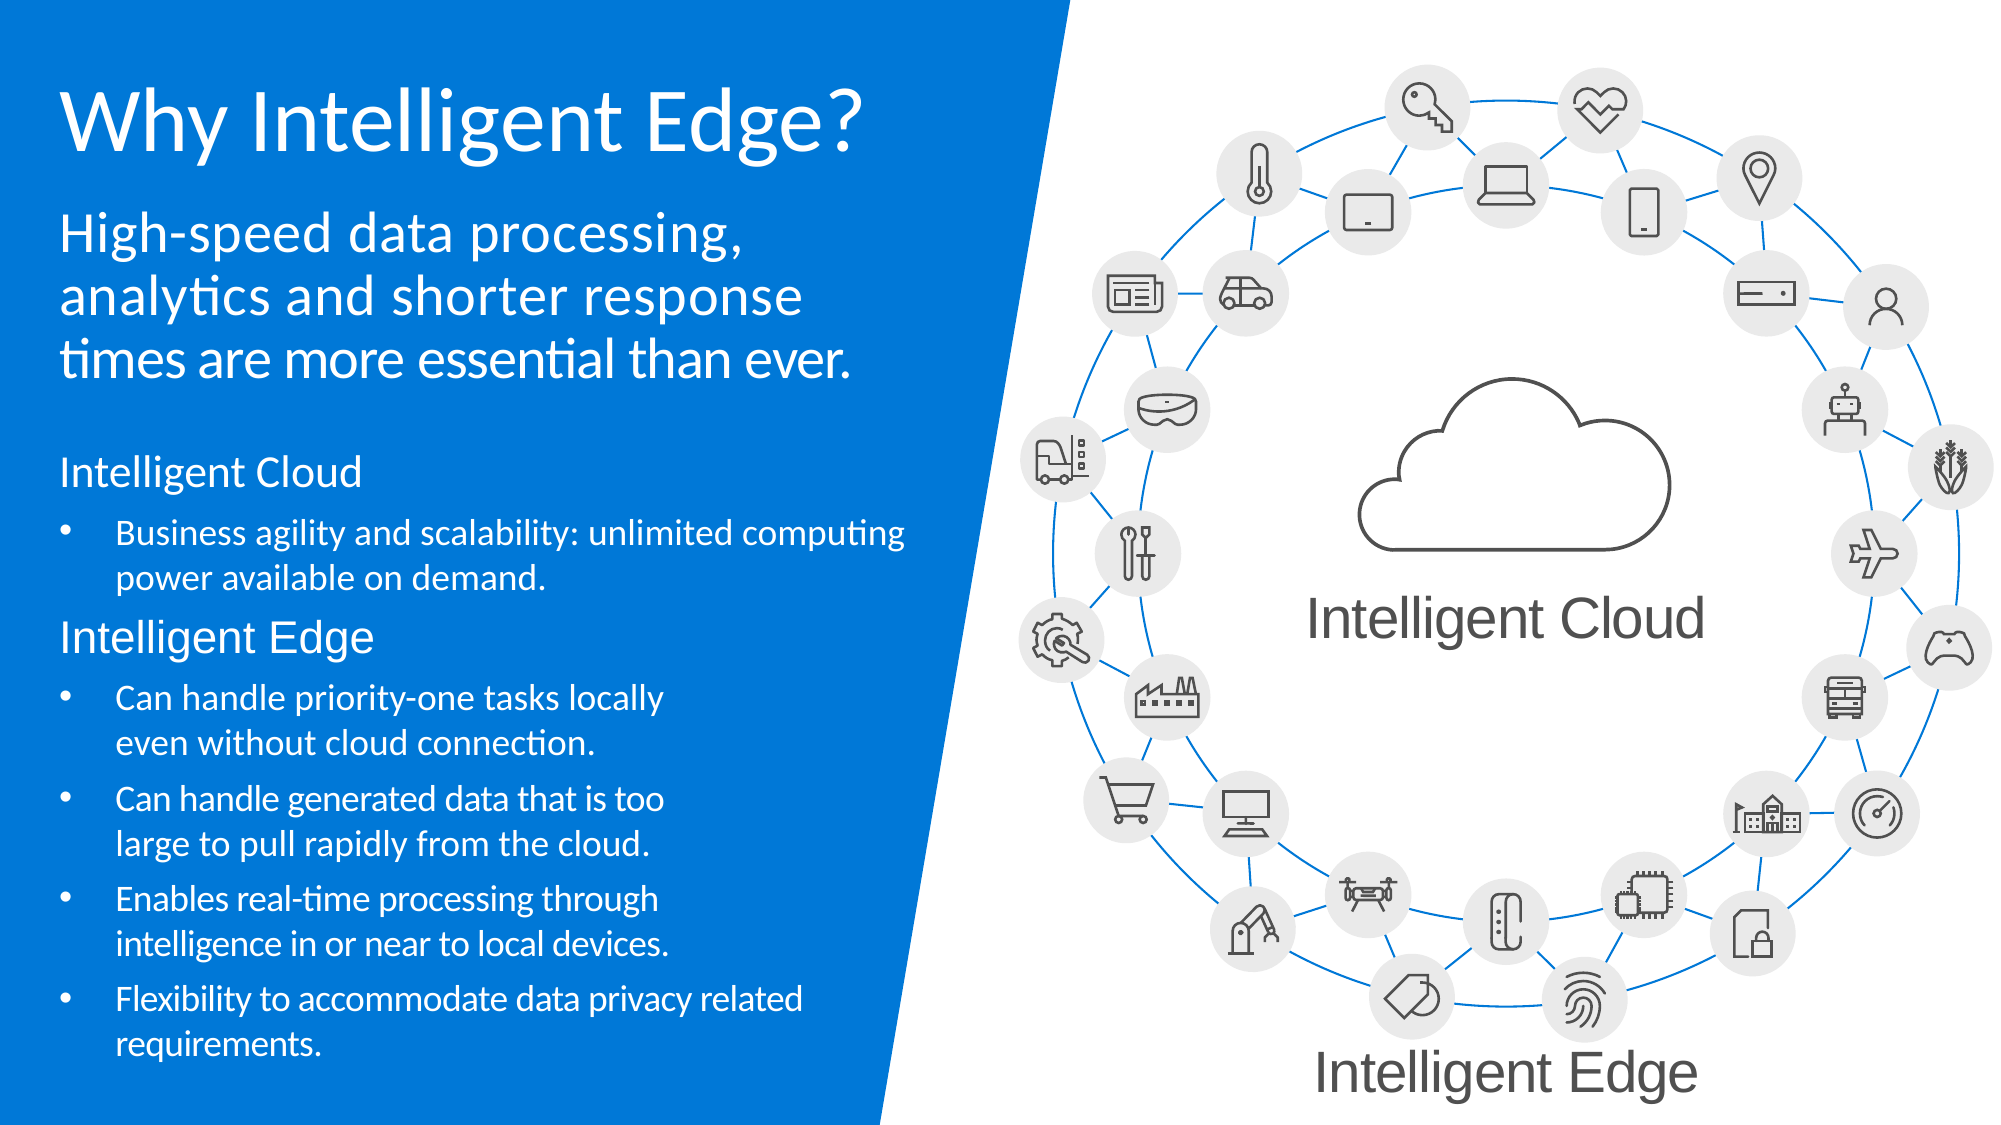

# Why Intelligent Edge?

Intelligent Cloud

Intelligent Edge
High-speed data processing,
analytics and shorter response
times are more essential than ever.

Intelligent Cloud
Business agility and scalability: unlimited computing power available on demand.
Intelligent Edge
Can handle priority-one tasks locally
even without cloud connection.
Can handle generated data that is too
large to pull rapidly from the cloud.
Enables real-time processing through
intelligence in or near to local devices.
Flexibility to accommodate data privacy related requirements.